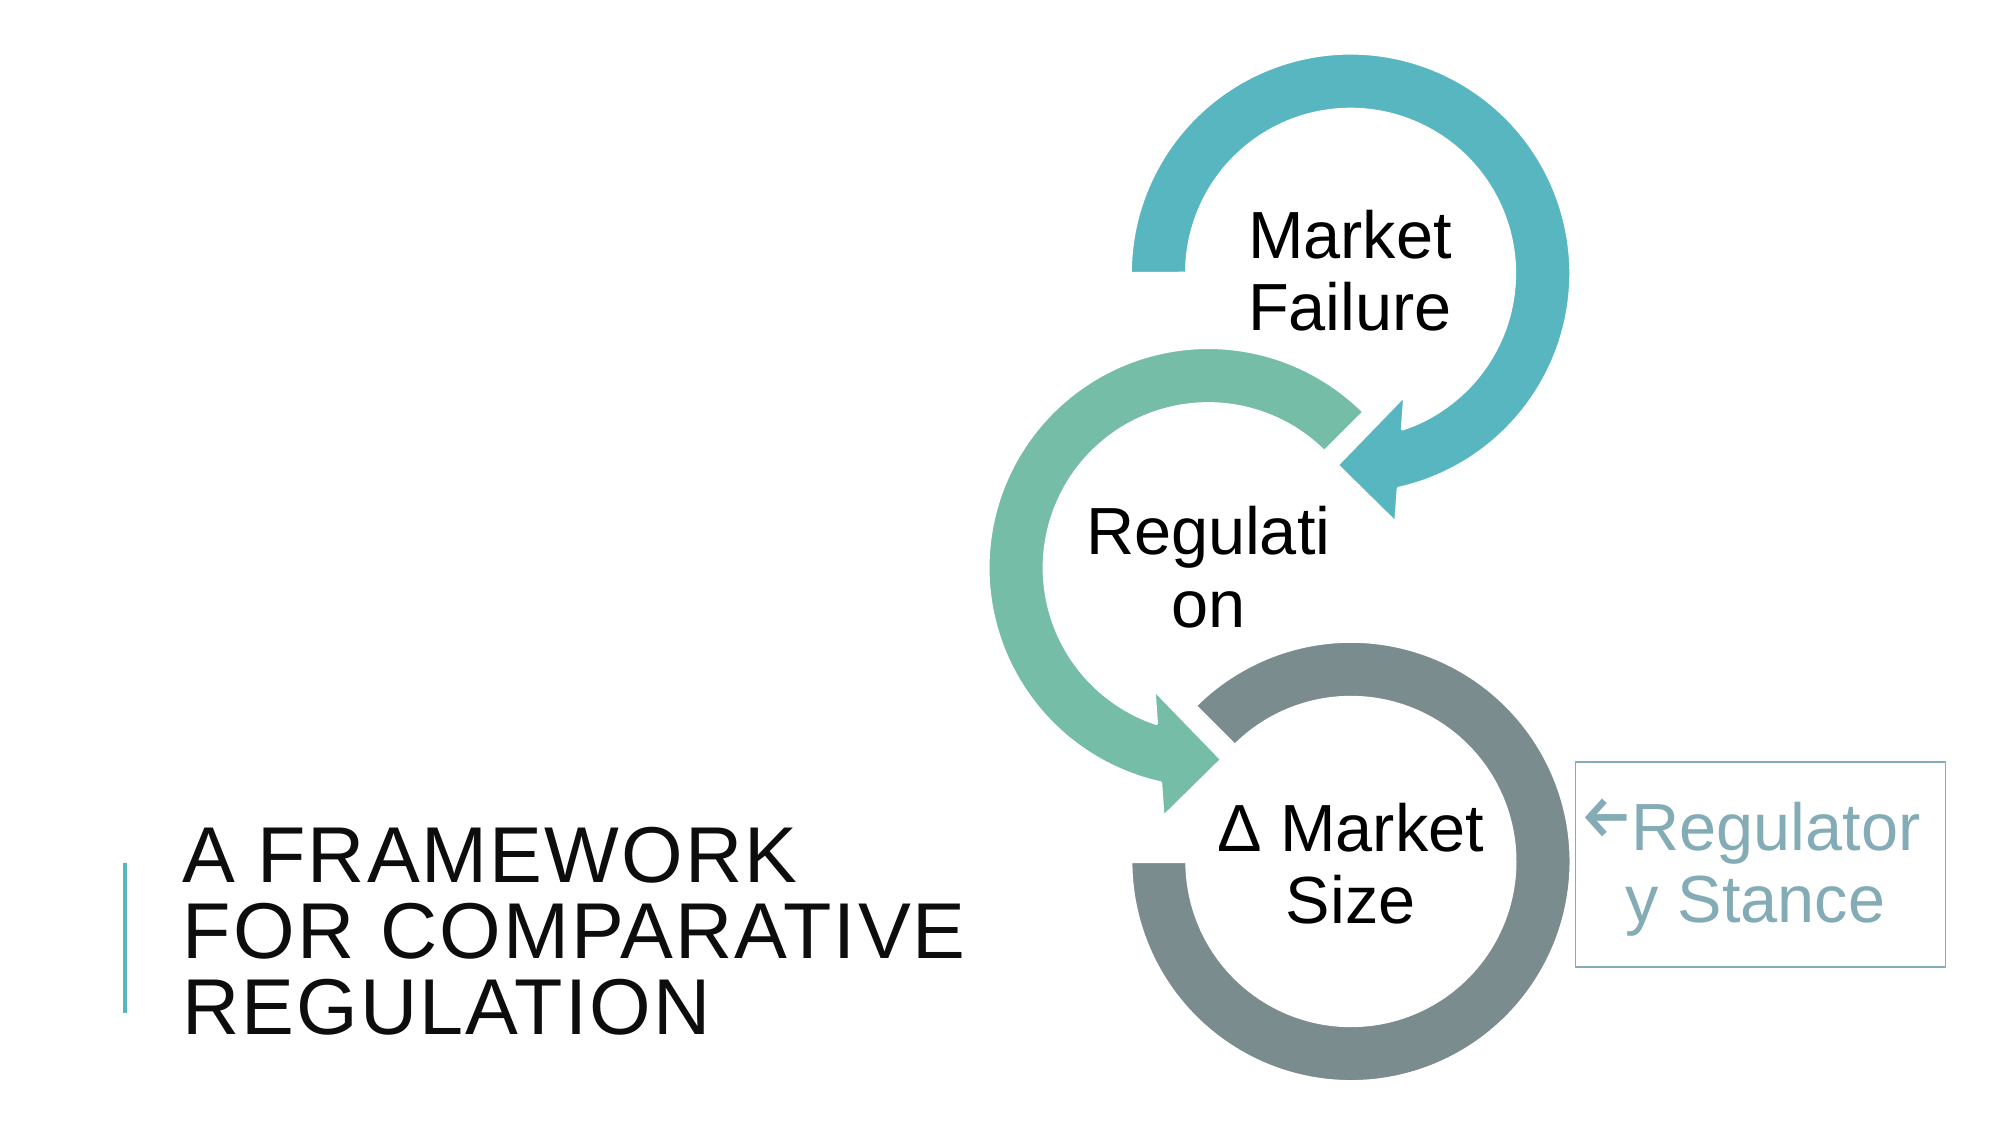

Market Failure
Regulation
Regulatory Stance
Δ Market Size
# A Framework For Comparative Regulation